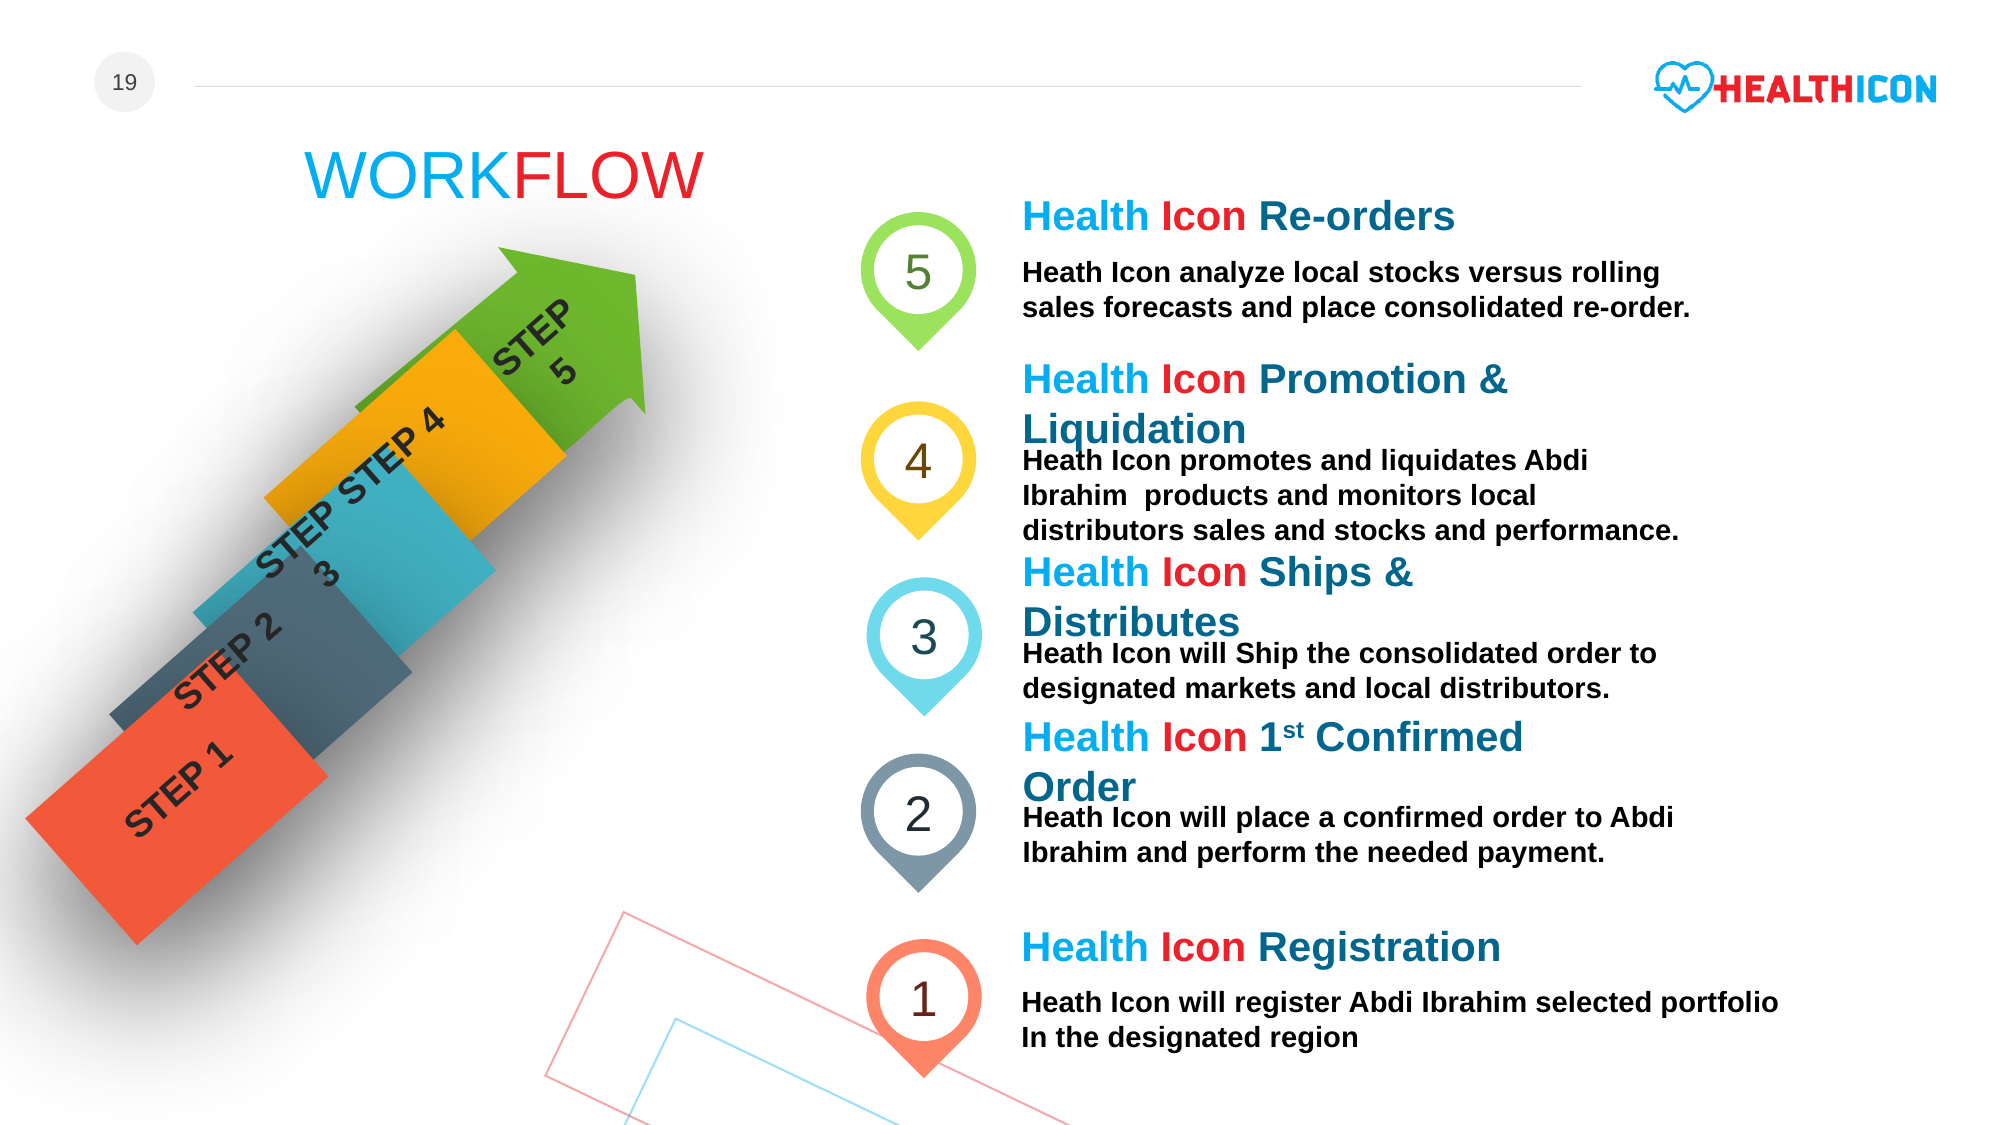

19
WORKFLOW
Health Icon Re-orders
Heath Icon analyze local stocks versus rolling sales forecasts and place consolidated re-order.

5

Step 5
Health Icon Promotion & Liquidation
Heath Icon promotes and liquidates Abdi Ibrahim  products and monitors local distributors sales and stocks and performance.

4
Step 4

Step 3
Health Icon Ships & Distributes
Heath Icon will Ship the consolidated order to designated markets and local distributors.

3

Step 2

Health Icon 1st Confirmed Order
Heath Icon will place a confirmed order to Abdi Ibrahim and perform the needed payment.

2
Step 1
Health Icon Registration
Heath Icon will register Abdi Ibrahim selected portfolio
In the designated region

1